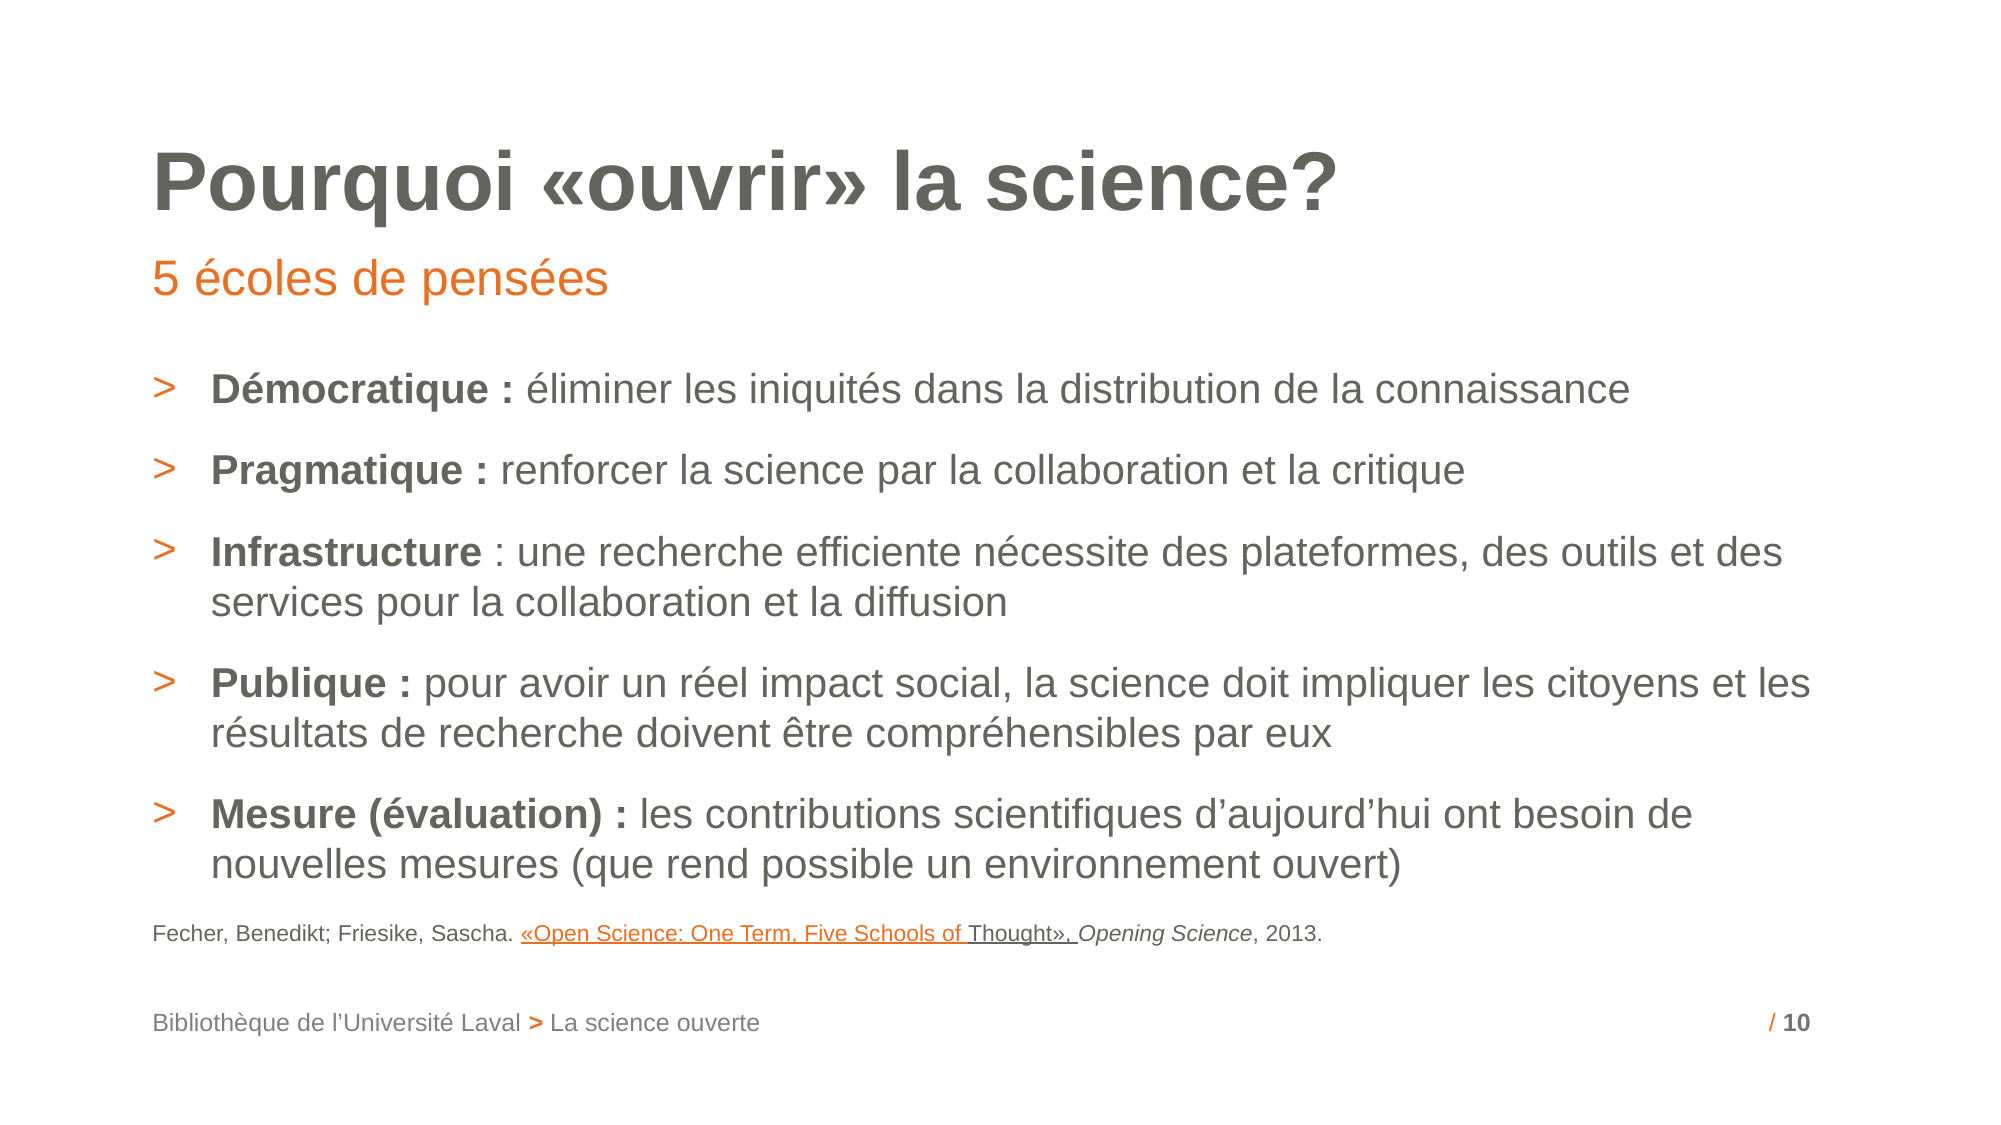

# Pourquoi «ouvrir» la science?
5 écoles de pensées
Démocratique : éliminer les iniquités dans la distribution de la connaissance
Pragmatique : renforcer la science par la collaboration et la critique
Infrastructure : une recherche efficiente nécessite des plateformes, des outils et des services pour la collaboration et la diffusion
Publique : pour avoir un réel impact social, la science doit impliquer les citoyens et les résultats de recherche doivent être compréhensibles par eux
Mesure (évaluation) : les contributions scientifiques d’aujourd’hui ont besoin de nouvelles mesures (que rend possible un environnement ouvert)
Fecher, Benedikt; Friesike, Sascha. «Open Science: One Term, Five Schools of Thought», Opening Science, 2013.
Bibliothèque de l’Université Laval > La science ouverte
/ 10